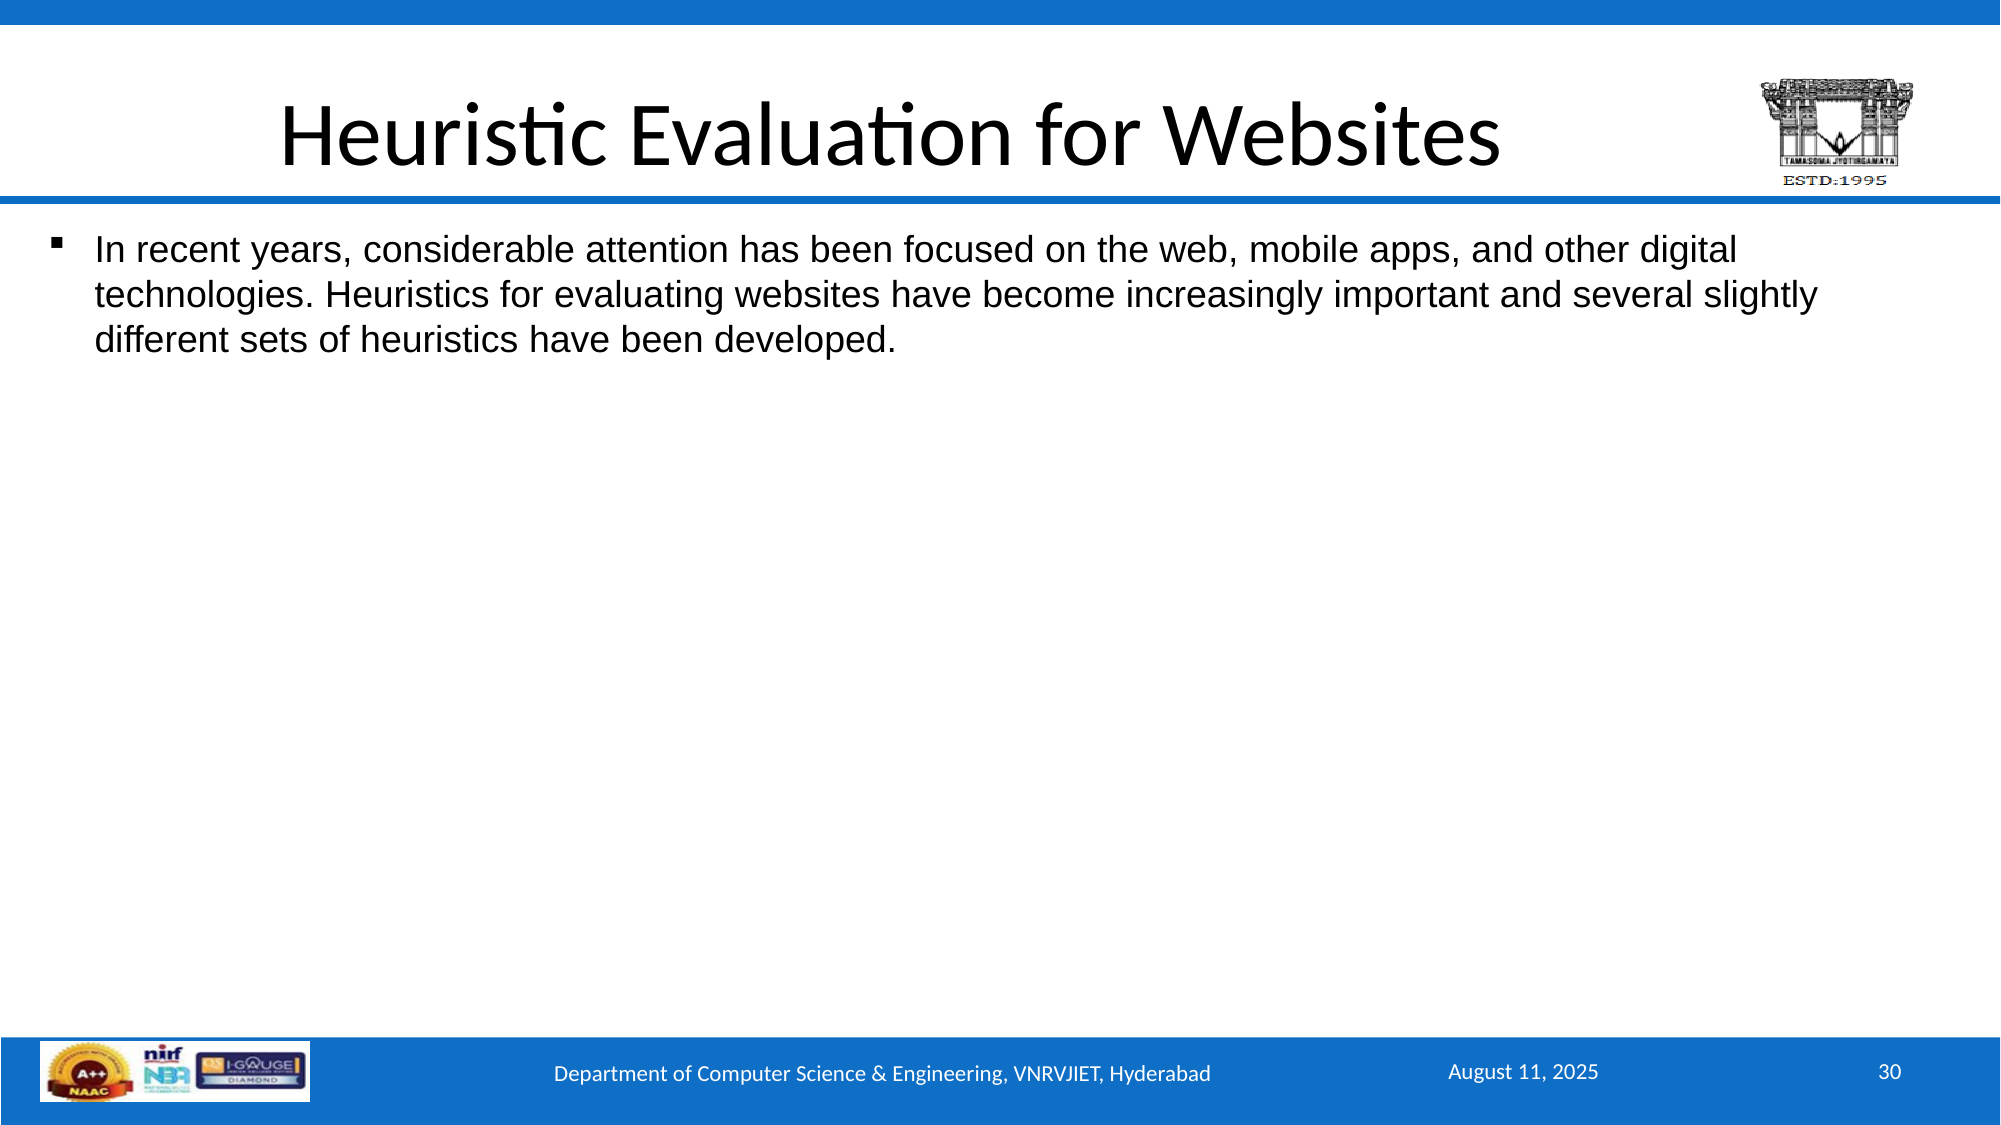

# Heuristic Evaluation for Websites
In recent years, considerable attention has been focused on the web, mobile apps, and other digital technologies. Heuristics for evaluating websites have become increasingly important and several slightly different sets of heuristics have been developed.
August 11, 2025
30
Department of Computer Science & Engineering, VNRVJIET, Hyderabad